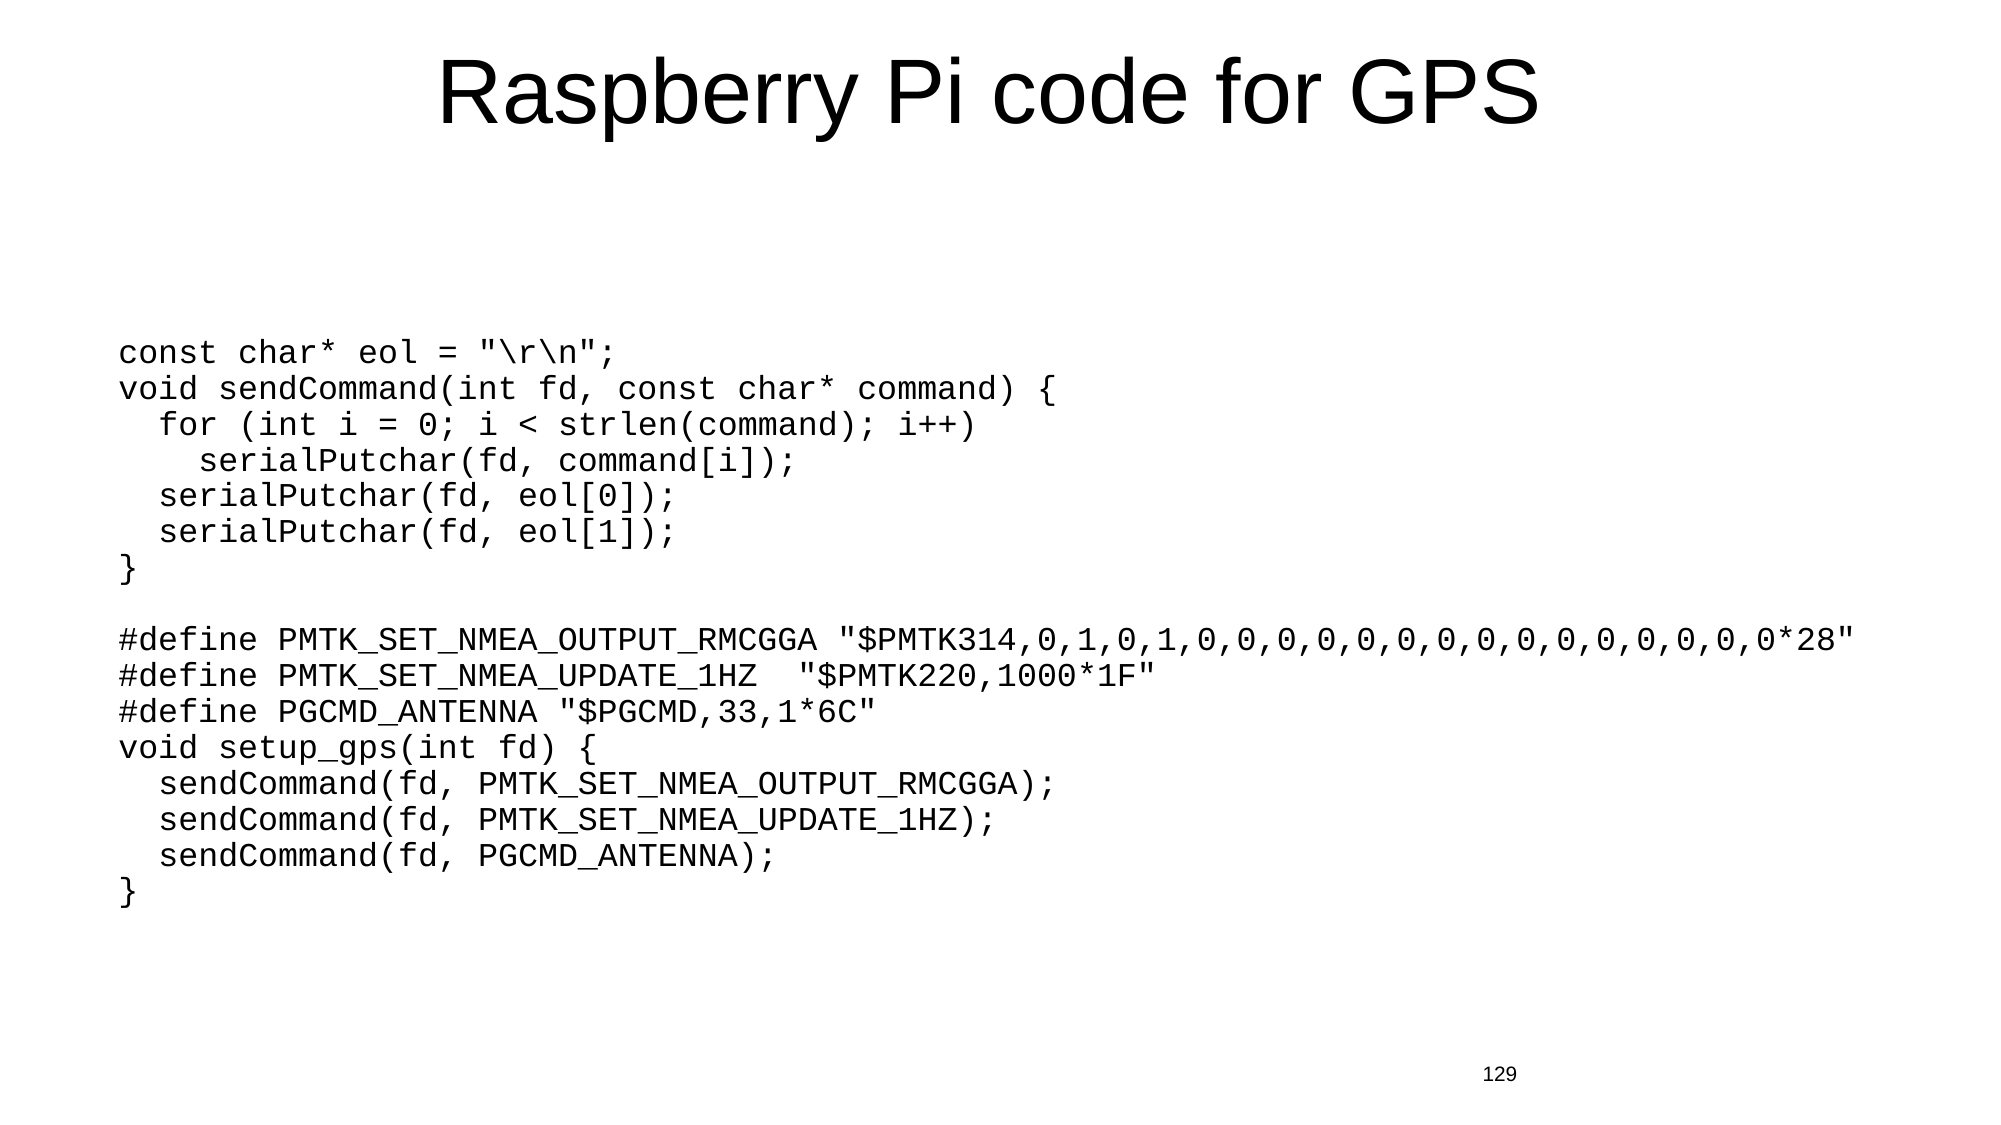

# Raspberry Pi code for GPS

const char* eol = "\r\n";
void sendCommand(int fd, const char* command) {
  for (int i = 0; i < strlen(command); i++)
    serialPutchar(fd, command[i]);
  serialPutchar(fd, eol[0]);
  serialPutchar(fd, eol[1]);
}

#define PMTK_SET_NMEA_OUTPUT_RMCGGA "$PMTK314,0,1,0,1,0,0,0,0,0,0,0,0,0,0,0,0,0,0,0*28"
#define PMTK_SET_NMEA_UPDATE_1HZ  "$PMTK220,1000*1F"
#define PGCMD_ANTENNA "$PGCMD,33,1*6C"
void setup_gps(int fd) {
  sendCommand(fd, PMTK_SET_NMEA_OUTPUT_RMCGGA);
  sendCommand(fd, PMTK_SET_NMEA_UPDATE_1HZ);
  sendCommand(fd, PGCMD_ANTENNA);
}

129